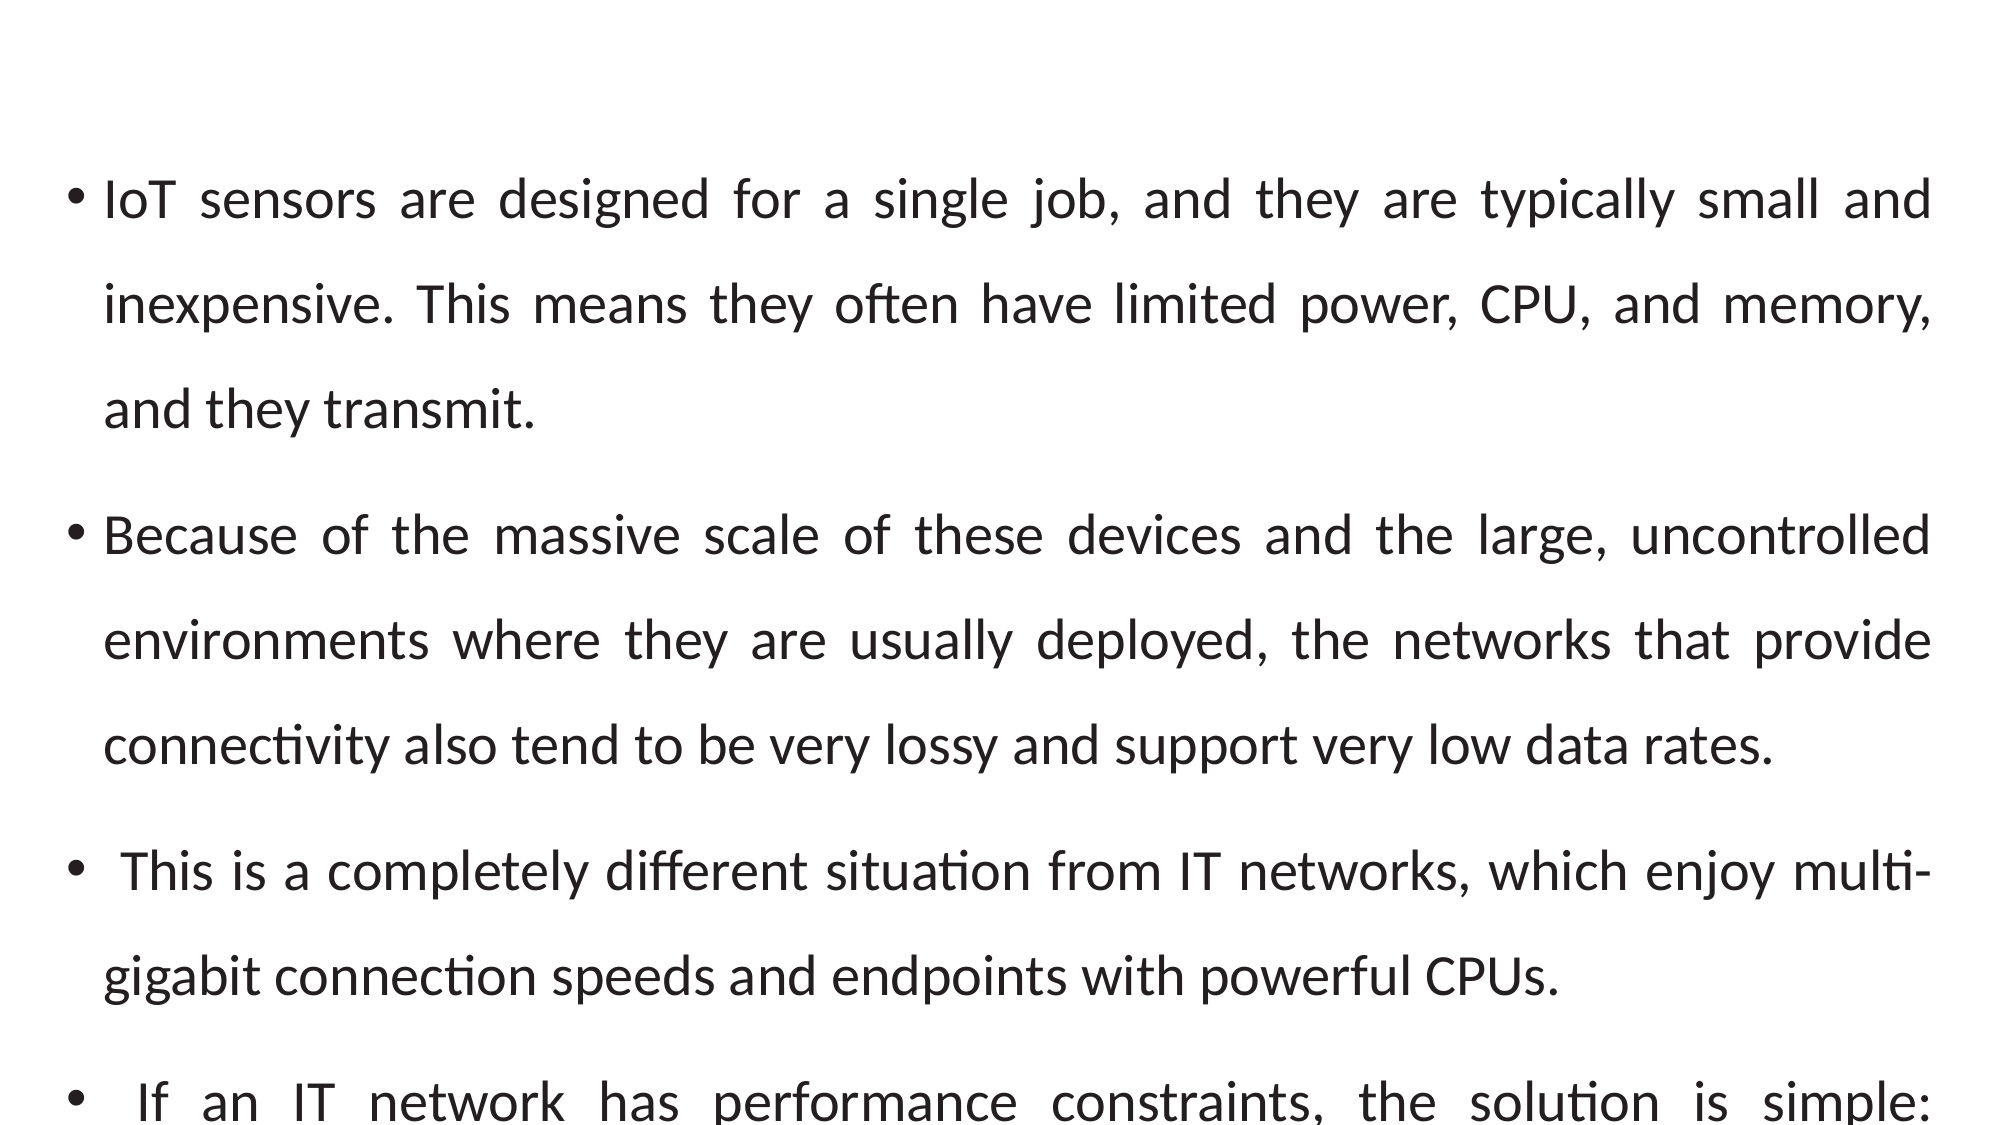

# Constrained Devices and Networks
IoT sensors are designed for a single job, and they are typically small and inexpensive. This means they often have limited power, CPU, and memory, and they transmit.
Because of the massive scale of these devices and the large, uncontrolled environments where they are usually deployed, the networks that provide connectivity also tend to be very lossy and support very low data rates.
 This is a completely different situation from IT networks, which enjoy multi-gigabit connection speeds and endpoints with powerful CPUs.
 If an IT network has performance constraints, the solution is simple: Upgrade to a faster network. If too many devices are on one VLAN and are impacting performance, you can simply carve out a new VLAN and continue to scale as much as you need.